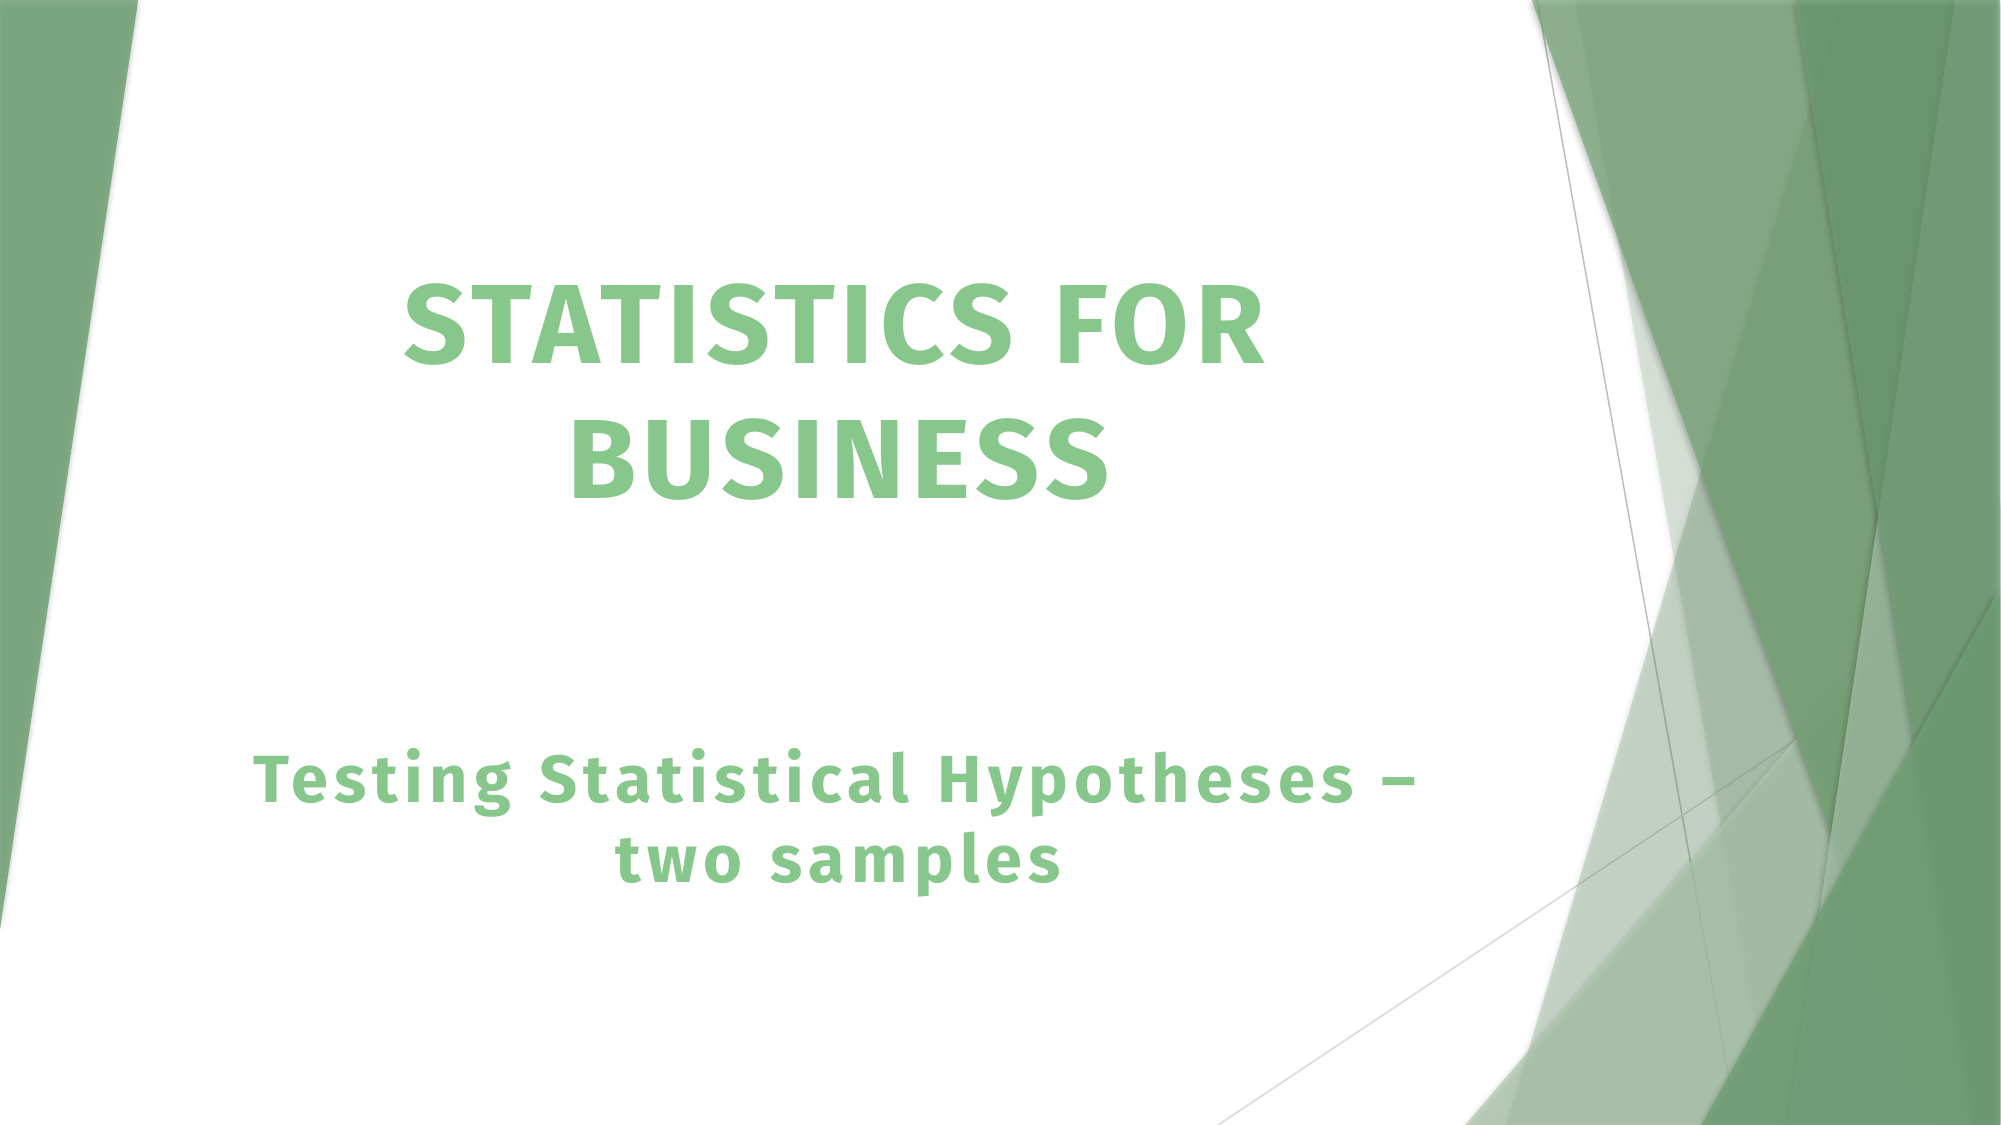

STATISTICS FOR BUSINESS

Testing Statistical Hypotheses –two samples